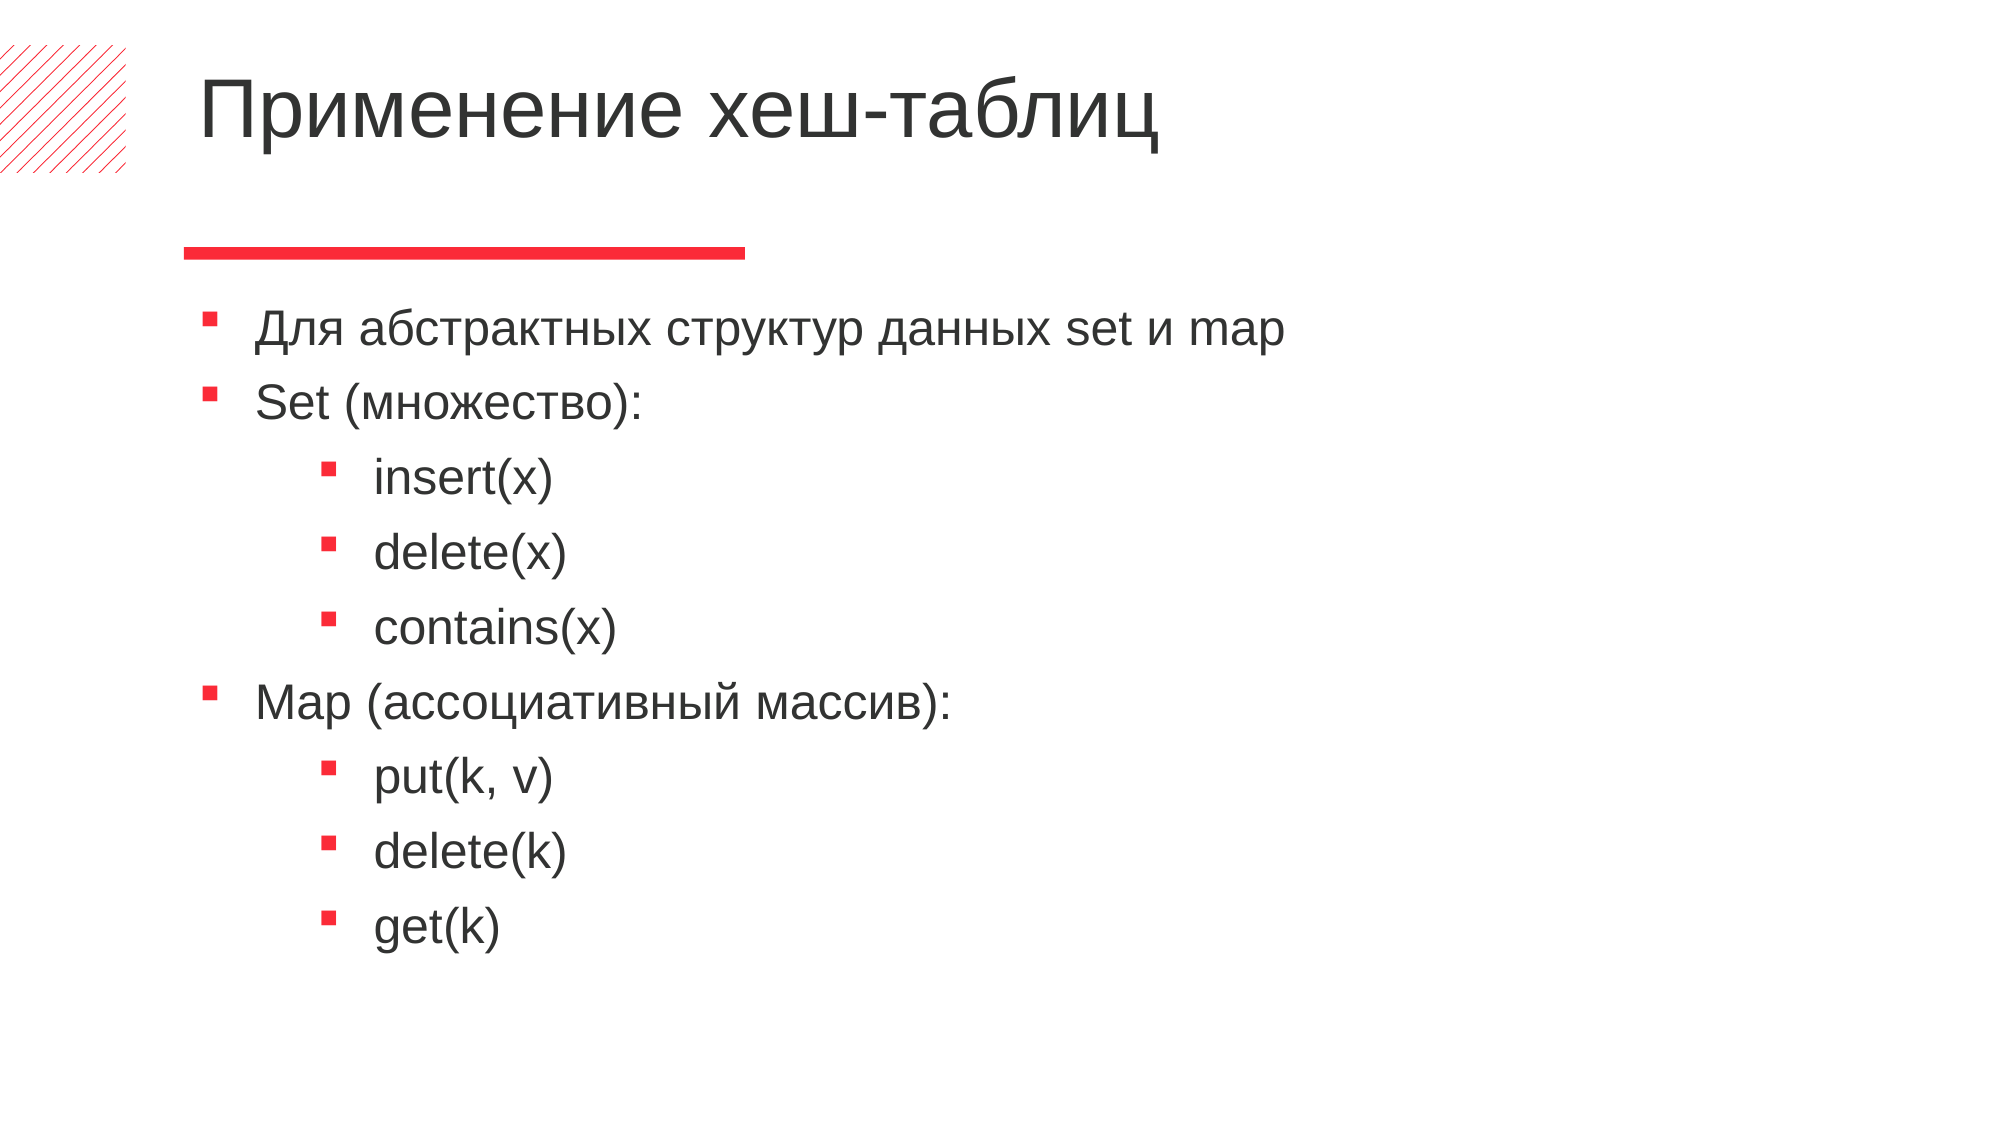

Применение хеш-таблиц
Для абстрактных структур данных set и map
Set (множество):
insert(x)
delete(x)
contains(x)
Map (ассоциативный массив):
put(k, v)
delete(k)
get(k)